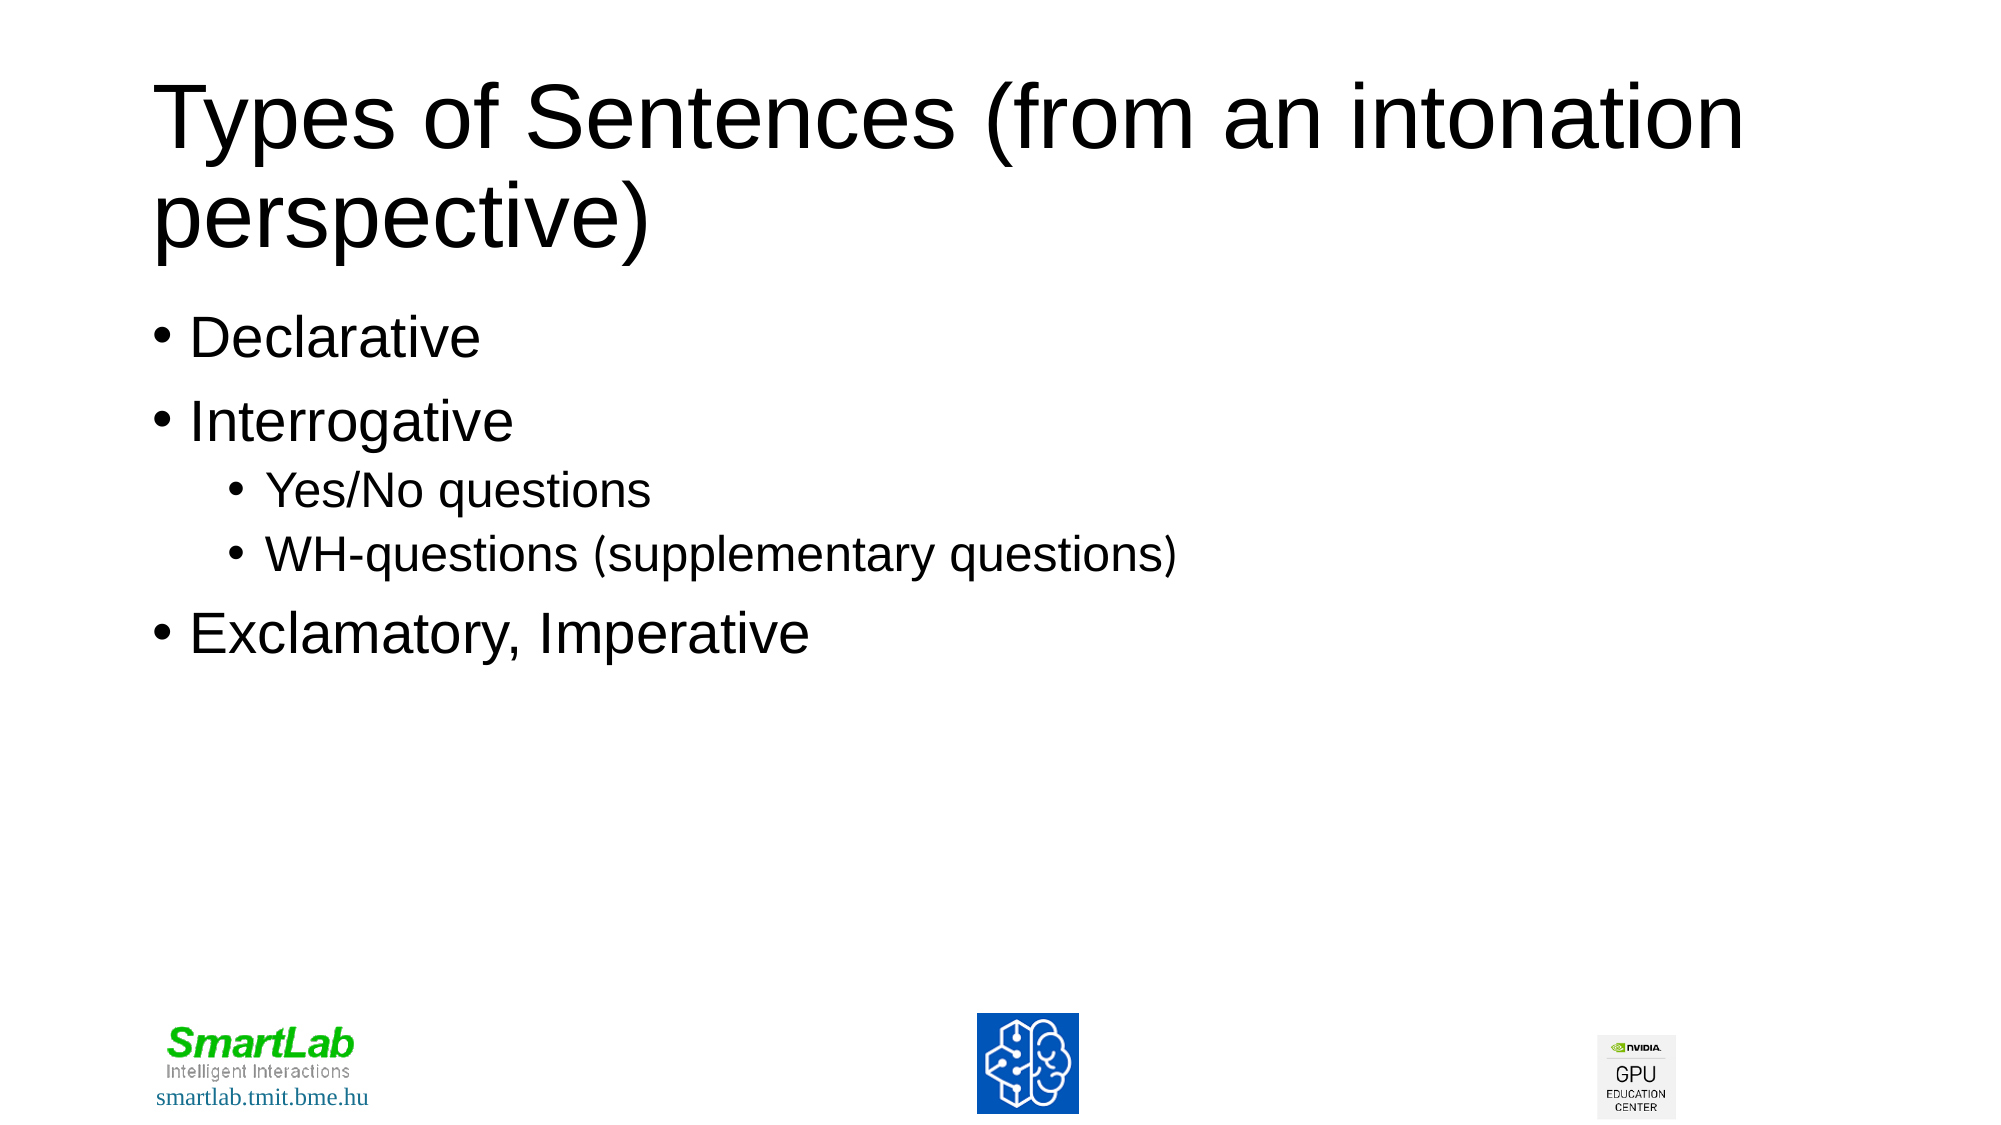

# Types of Sentences (from an intonation perspective)
Declarative
Interrogative
Yes/No questions
WH-questions (supplementary questions)
Exclamatory, Imperative